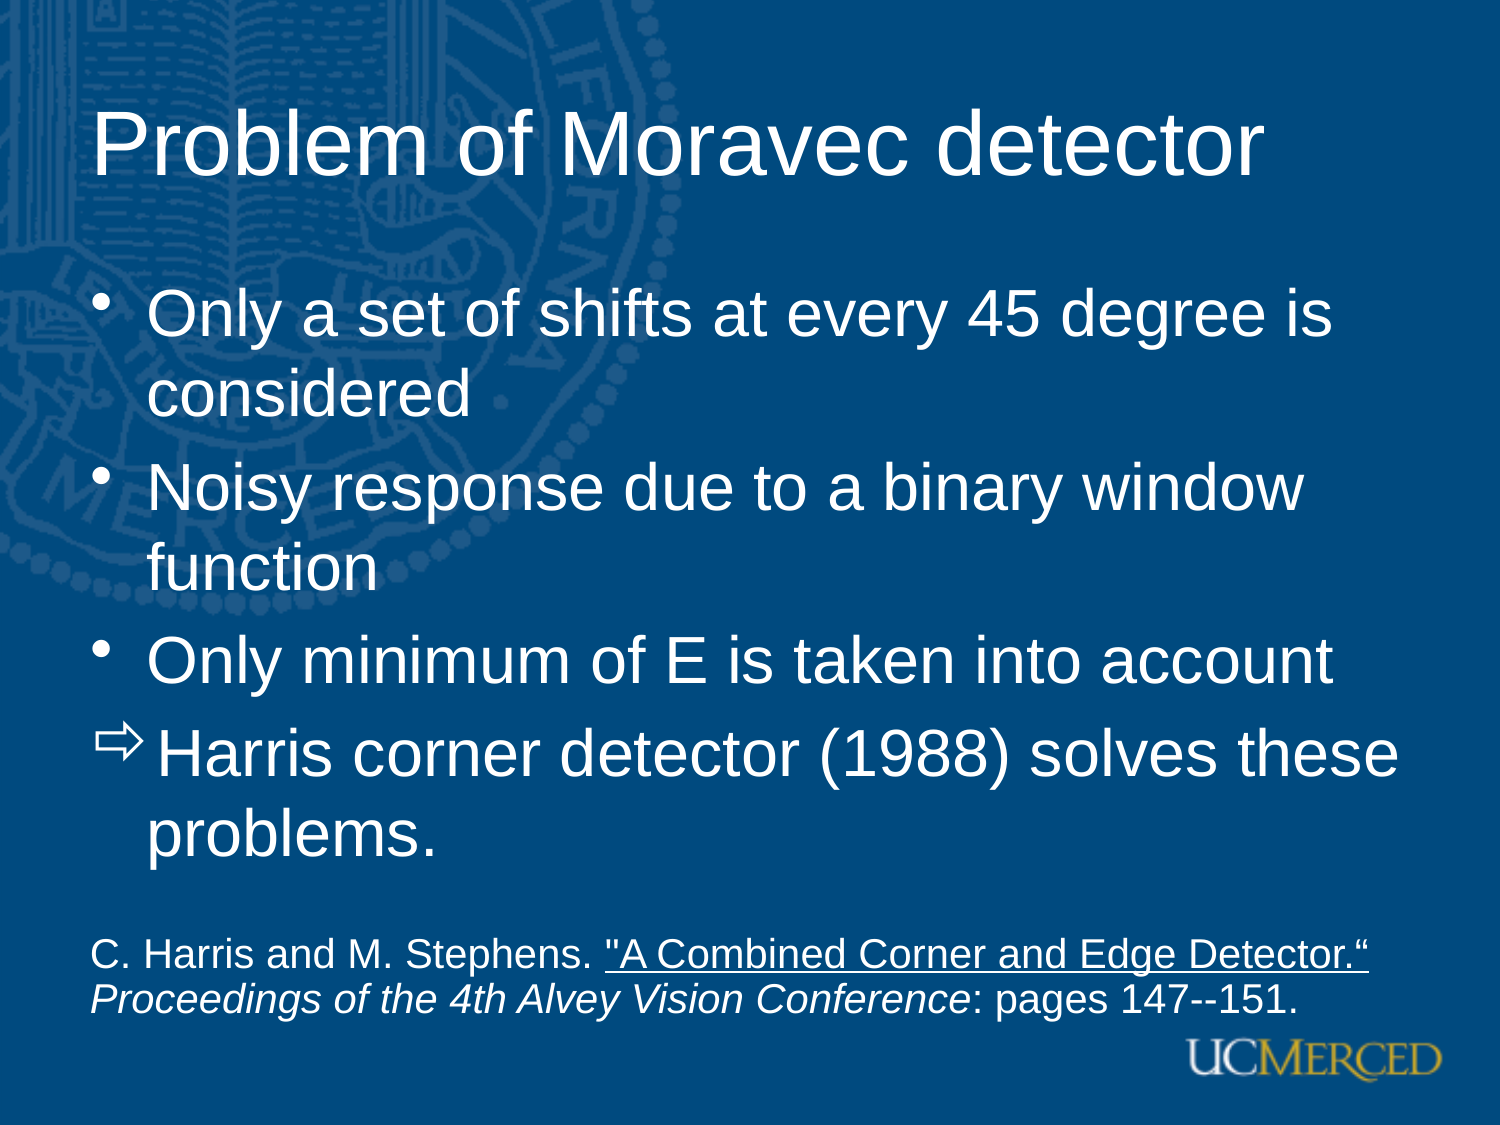

# Problem of Moravec detector
Only a set of shifts at every 45 degree is considered
Noisy response due to a binary window function
Only minimum of E is taken into account
Harris corner detector (1988) solves these problems.

C. Harris and M. Stephens. "A Combined Corner and Edge Detector.“ Proceedings of the 4th Alvey Vision Conference: pages 147--151.